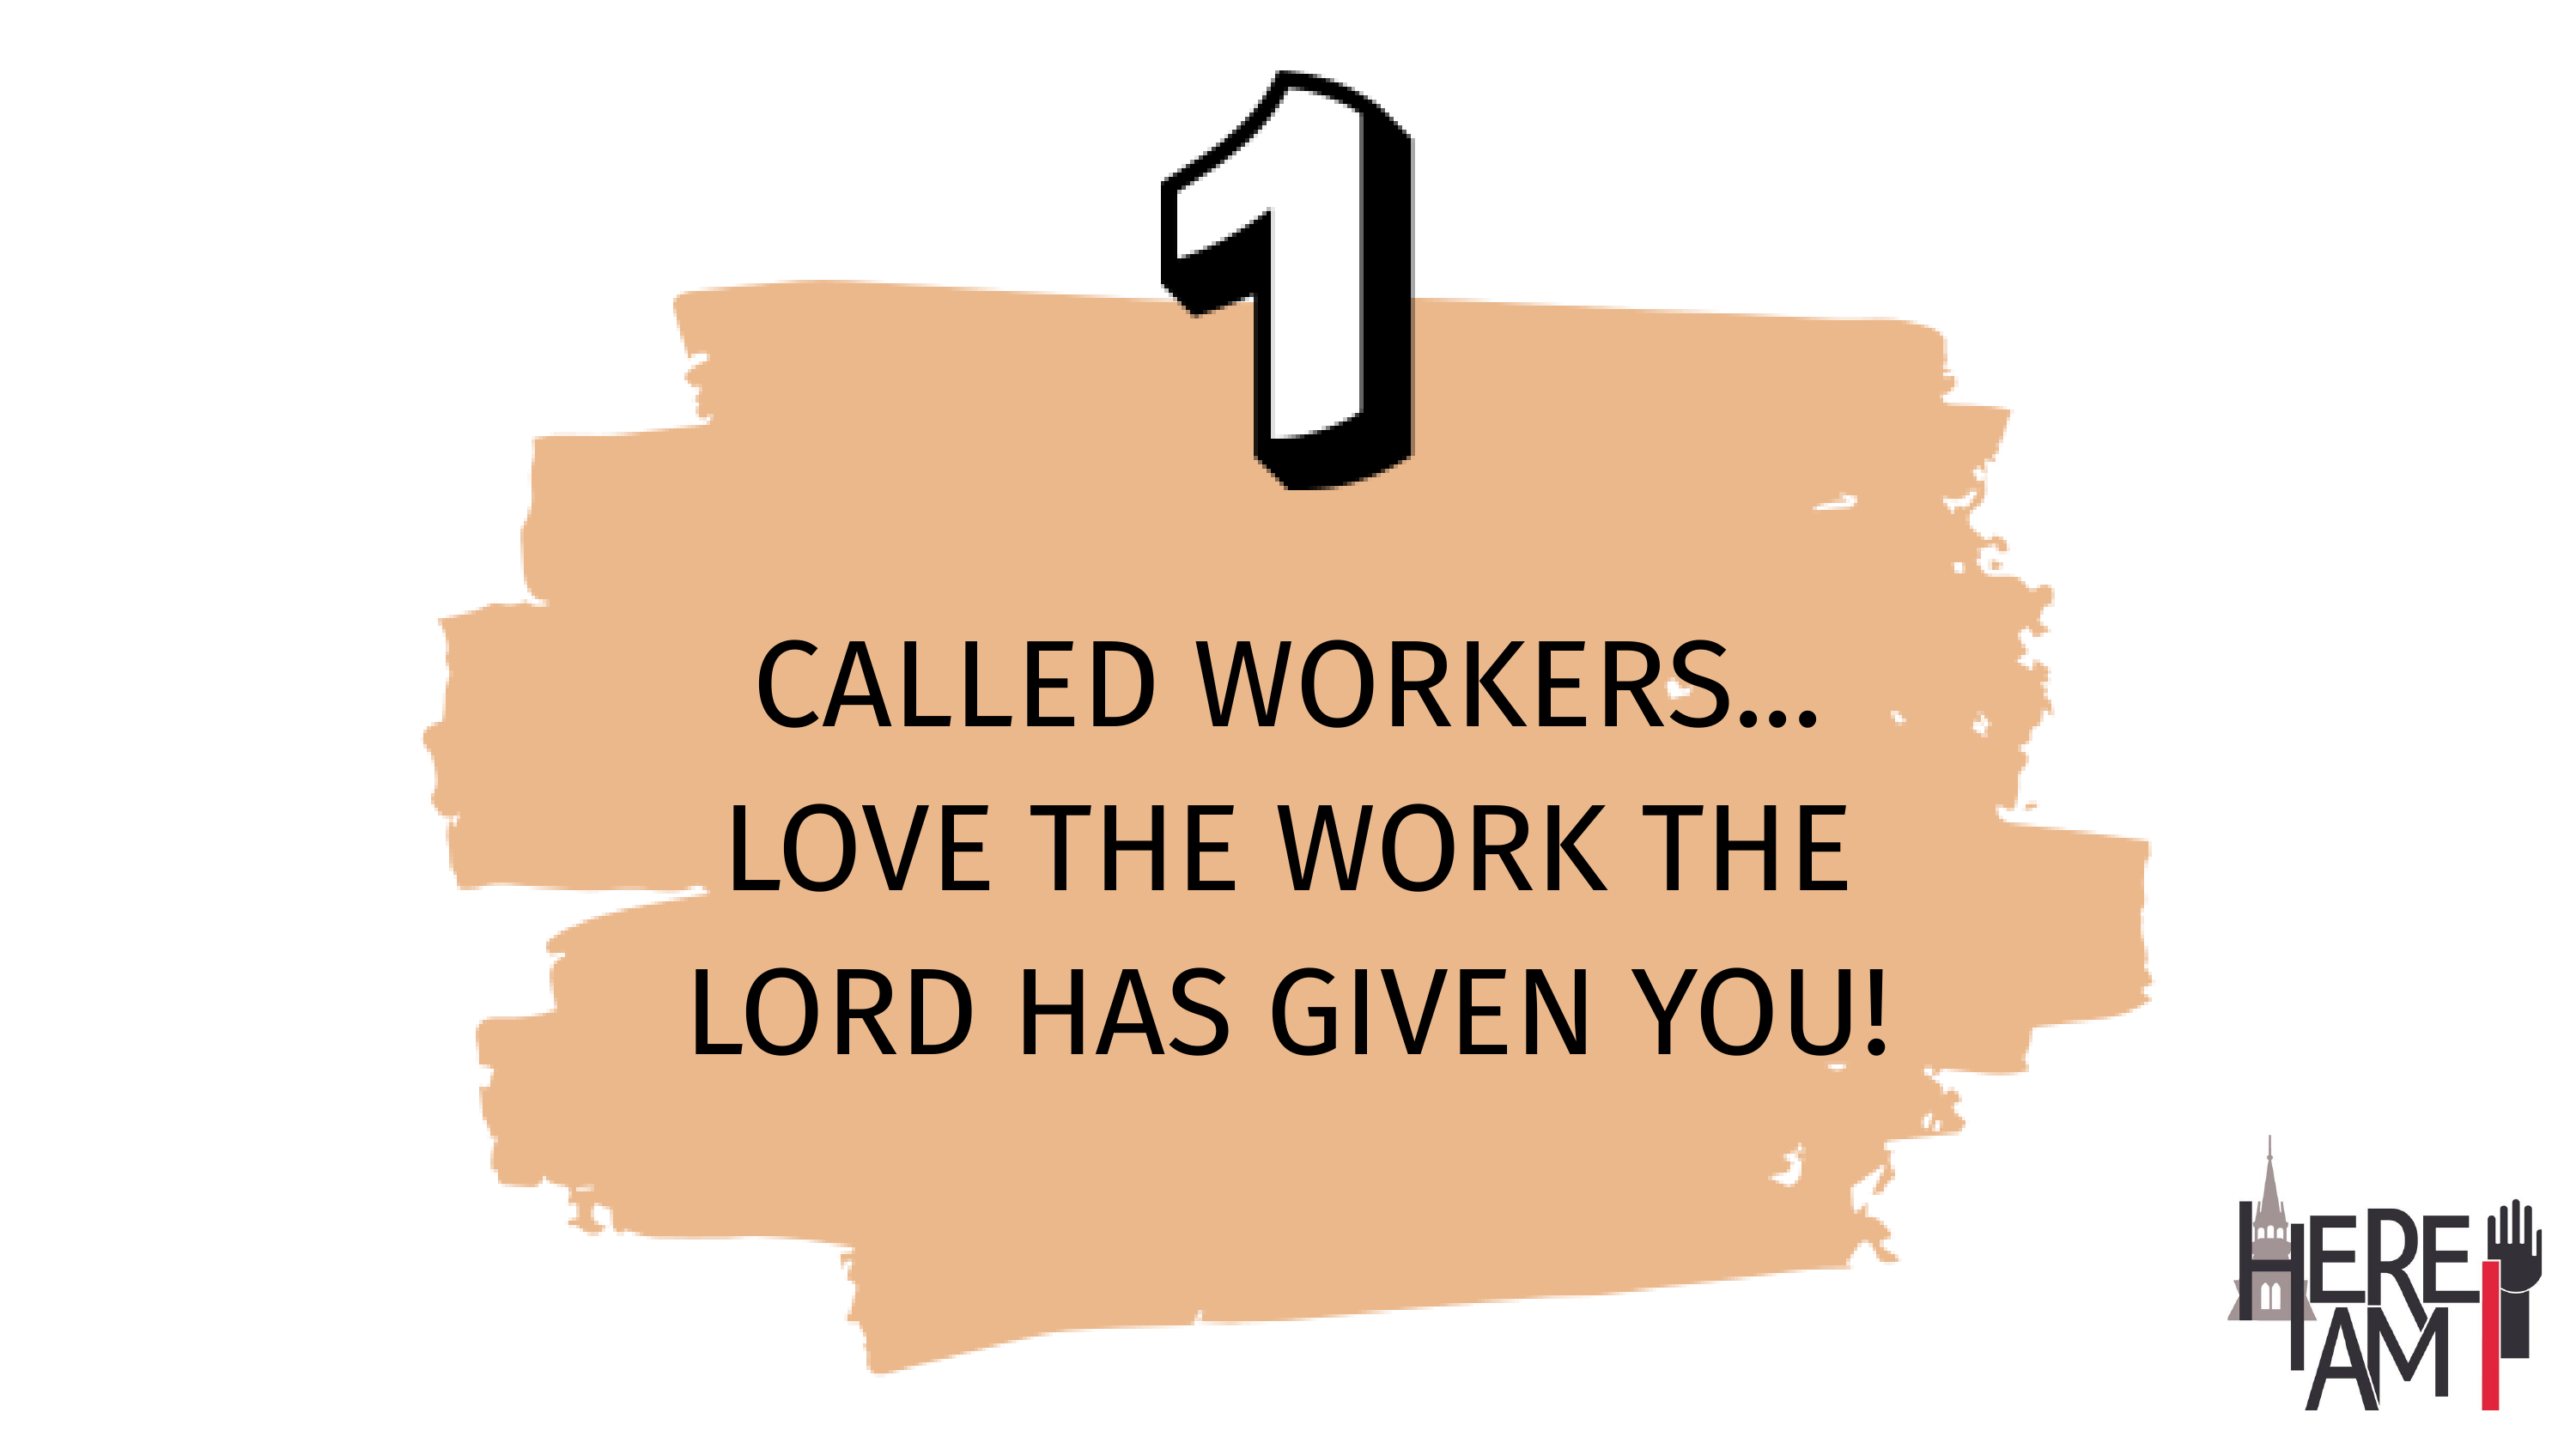

CALLED WORKERS...
LOVE THE WORK THE LORD HAS GIVEN YOU!